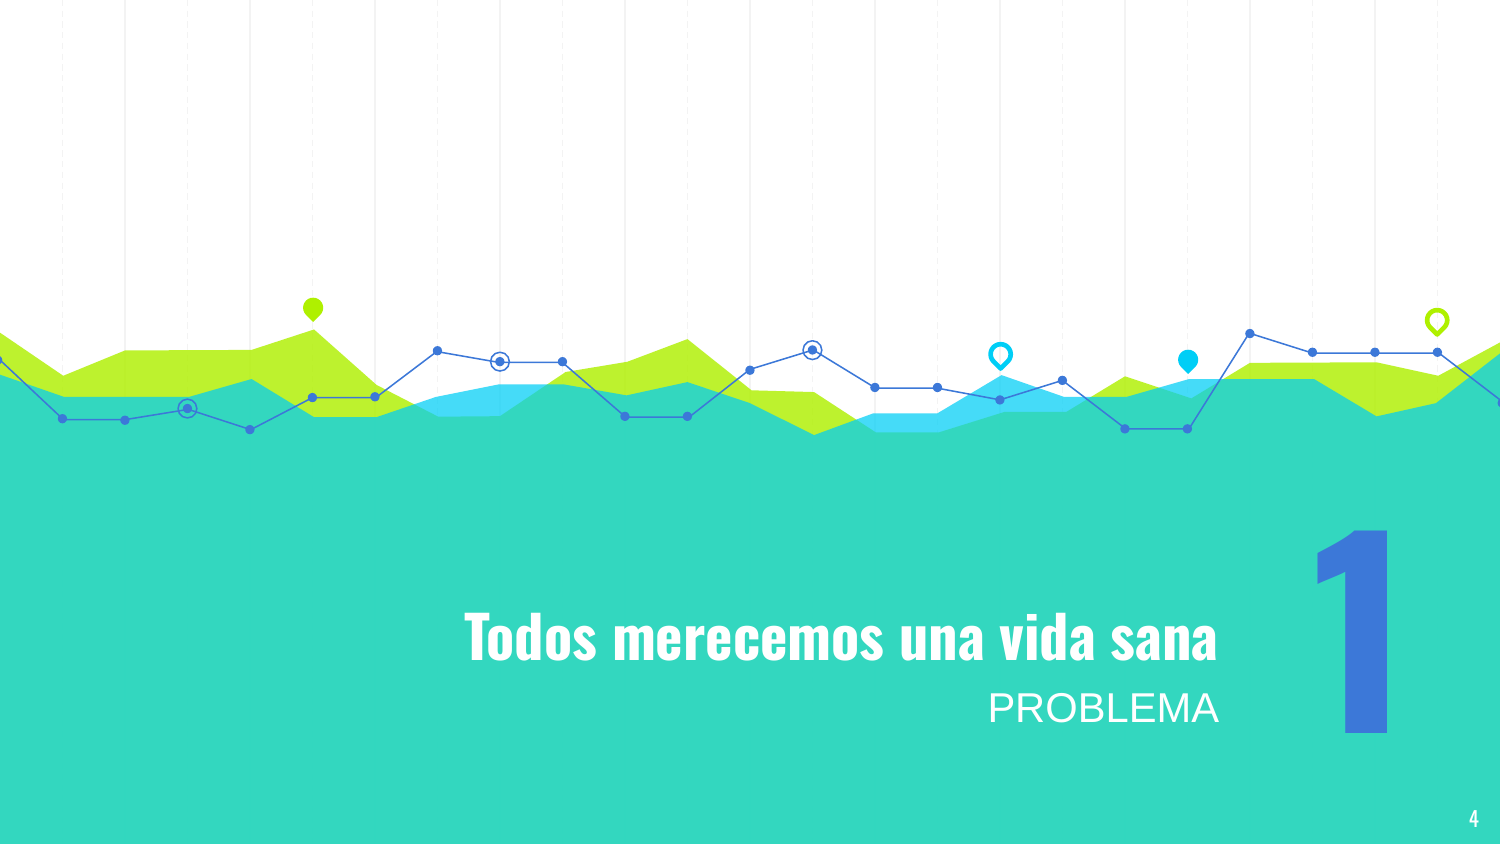

# Todos merecemos una vida sana
1
PROBLEMA
4